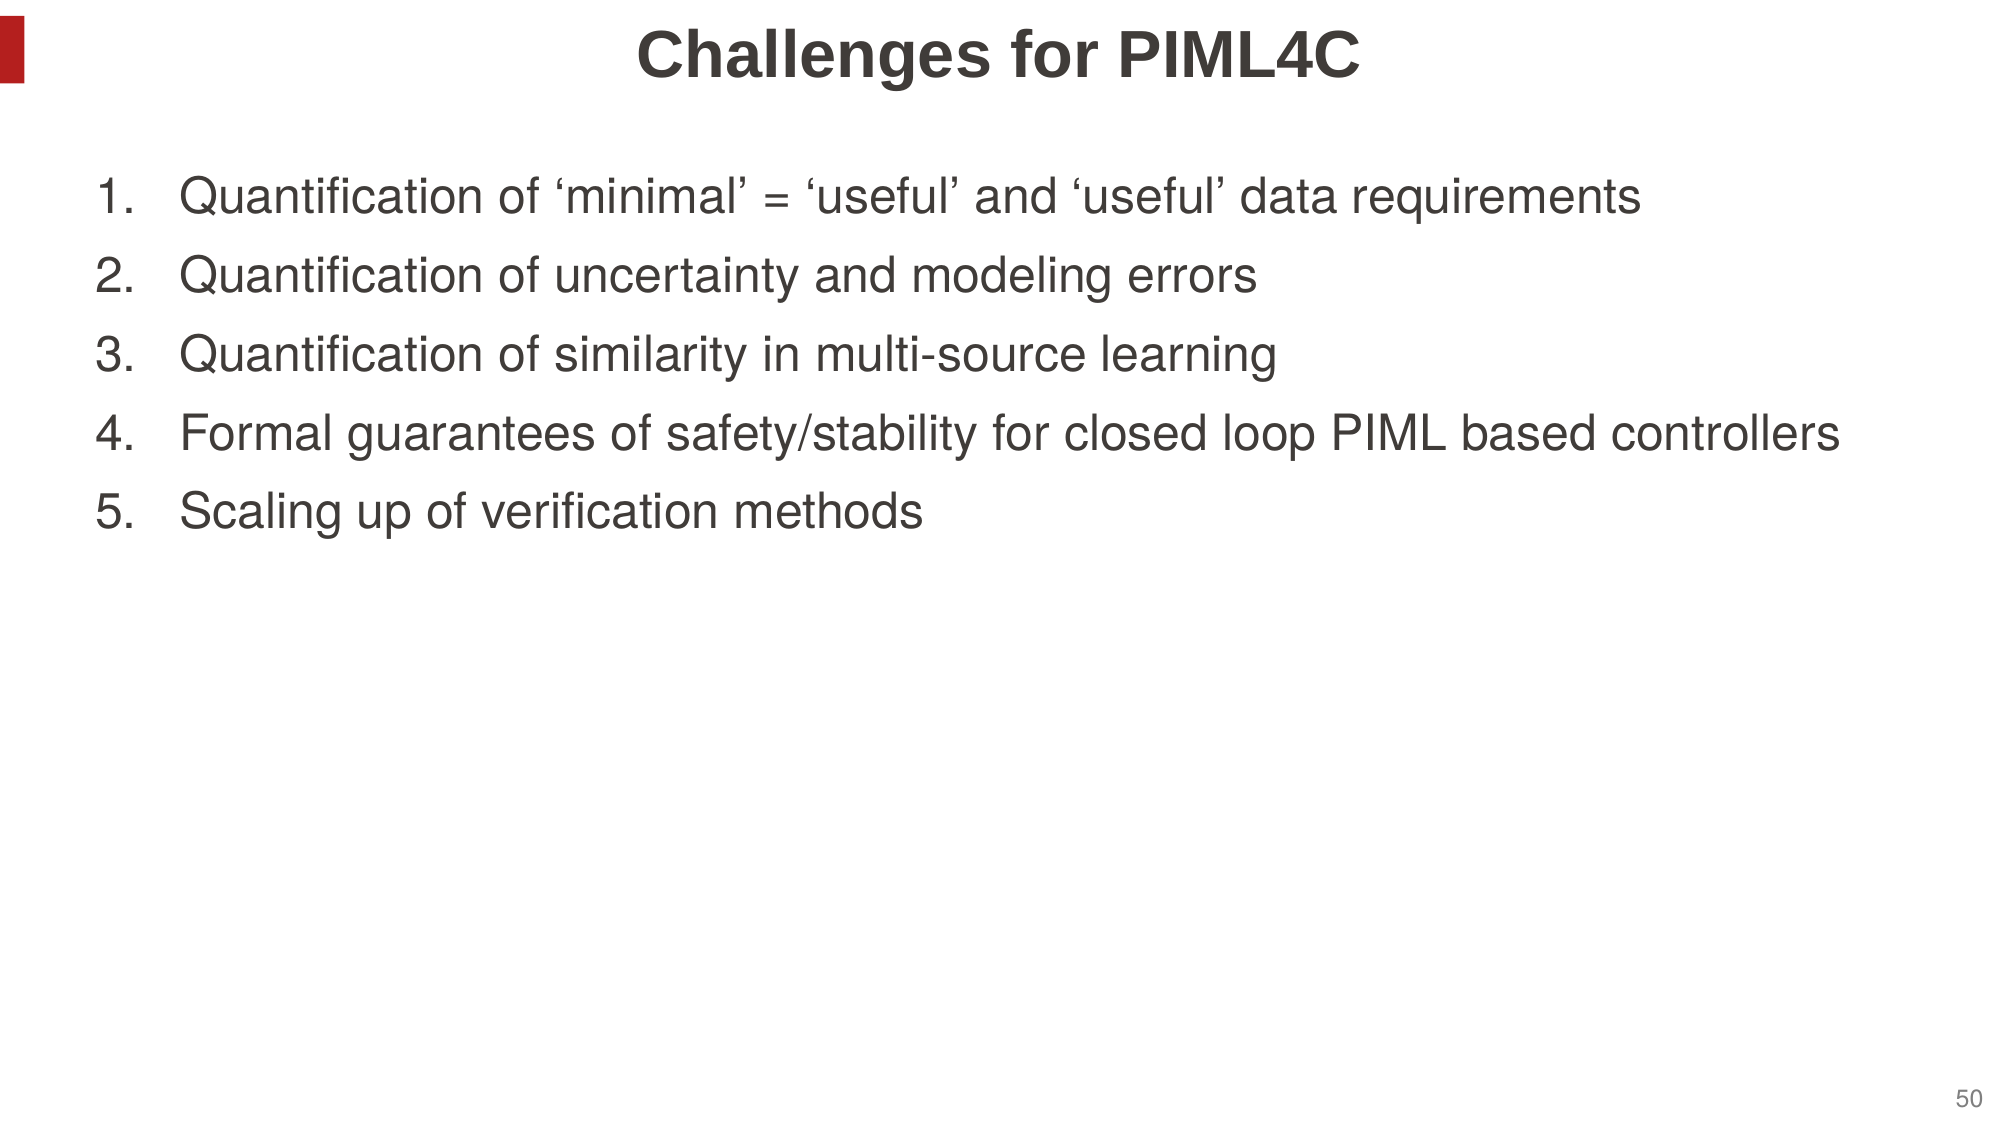

# Challenges for PIML4C
Quantification of ‘minimal’ = ‘useful’ and ‘useful’ data requirements
Quantification of uncertainty and modeling errors
Quantification of similarity in multi-source learning
Formal guarantees of safety/stability for closed loop PIML based controllers
Scaling up of verification methods